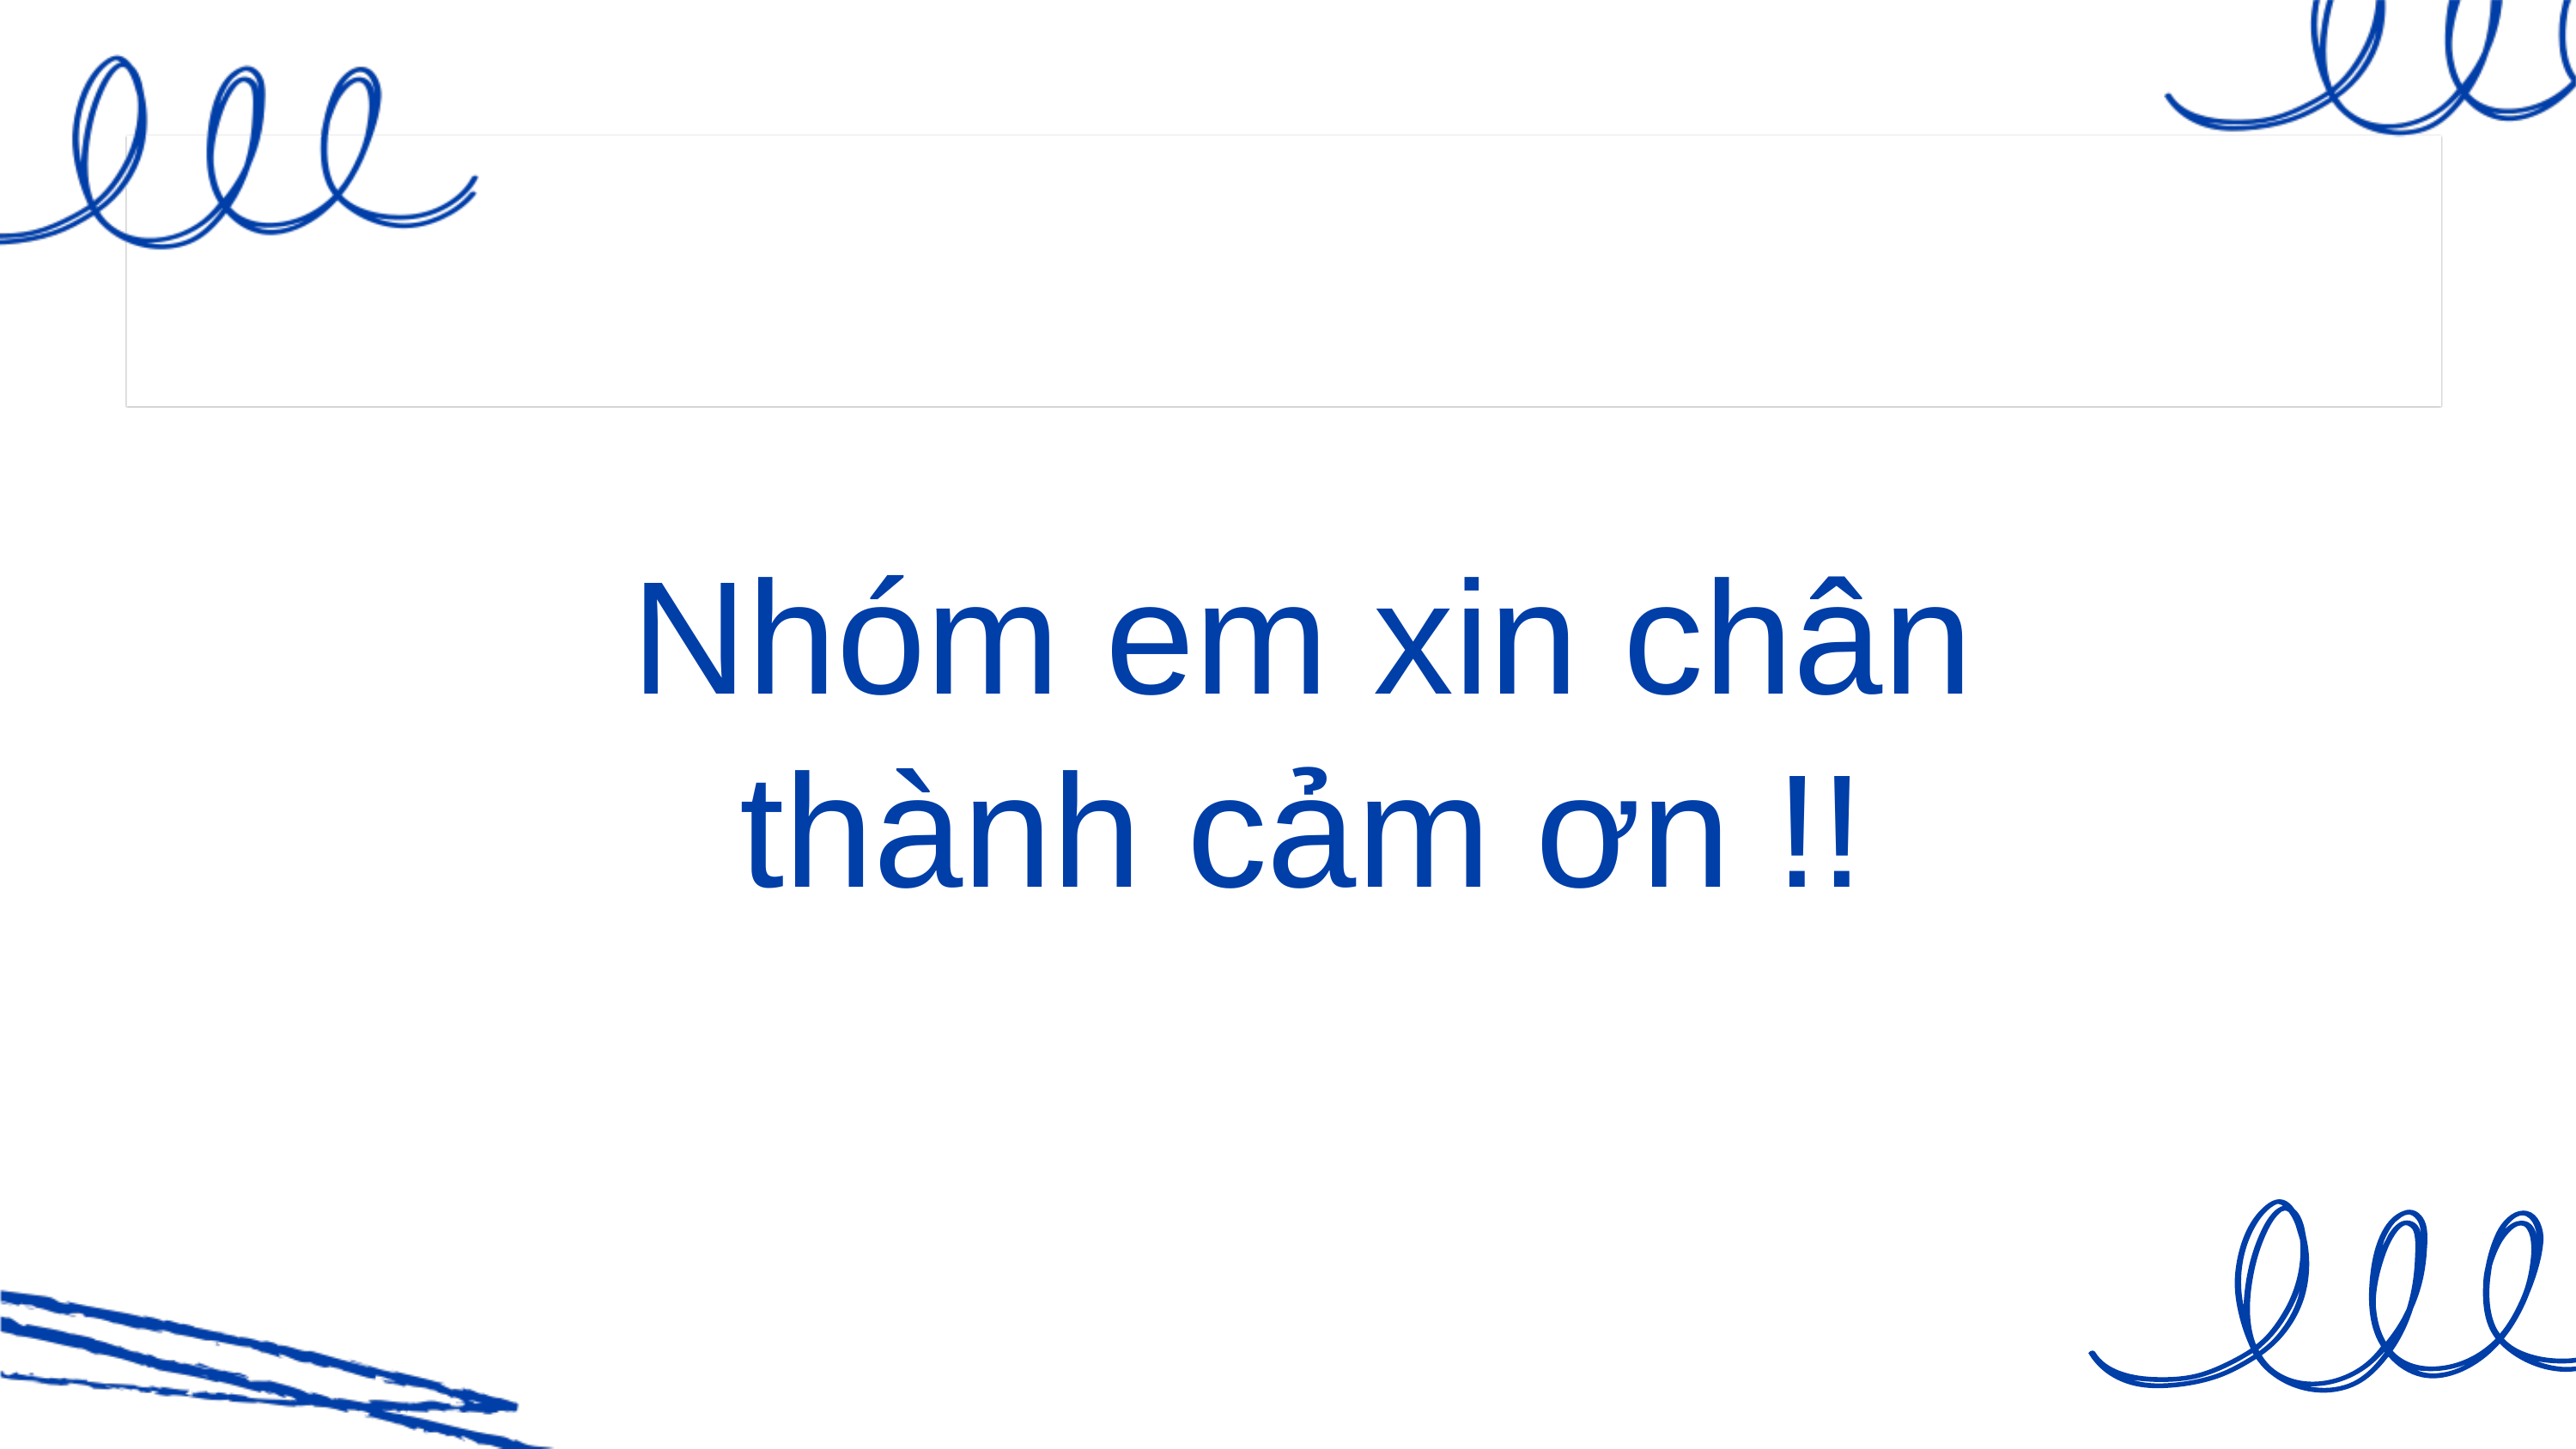

Nhóm em xin chân thành cảm ơn !!